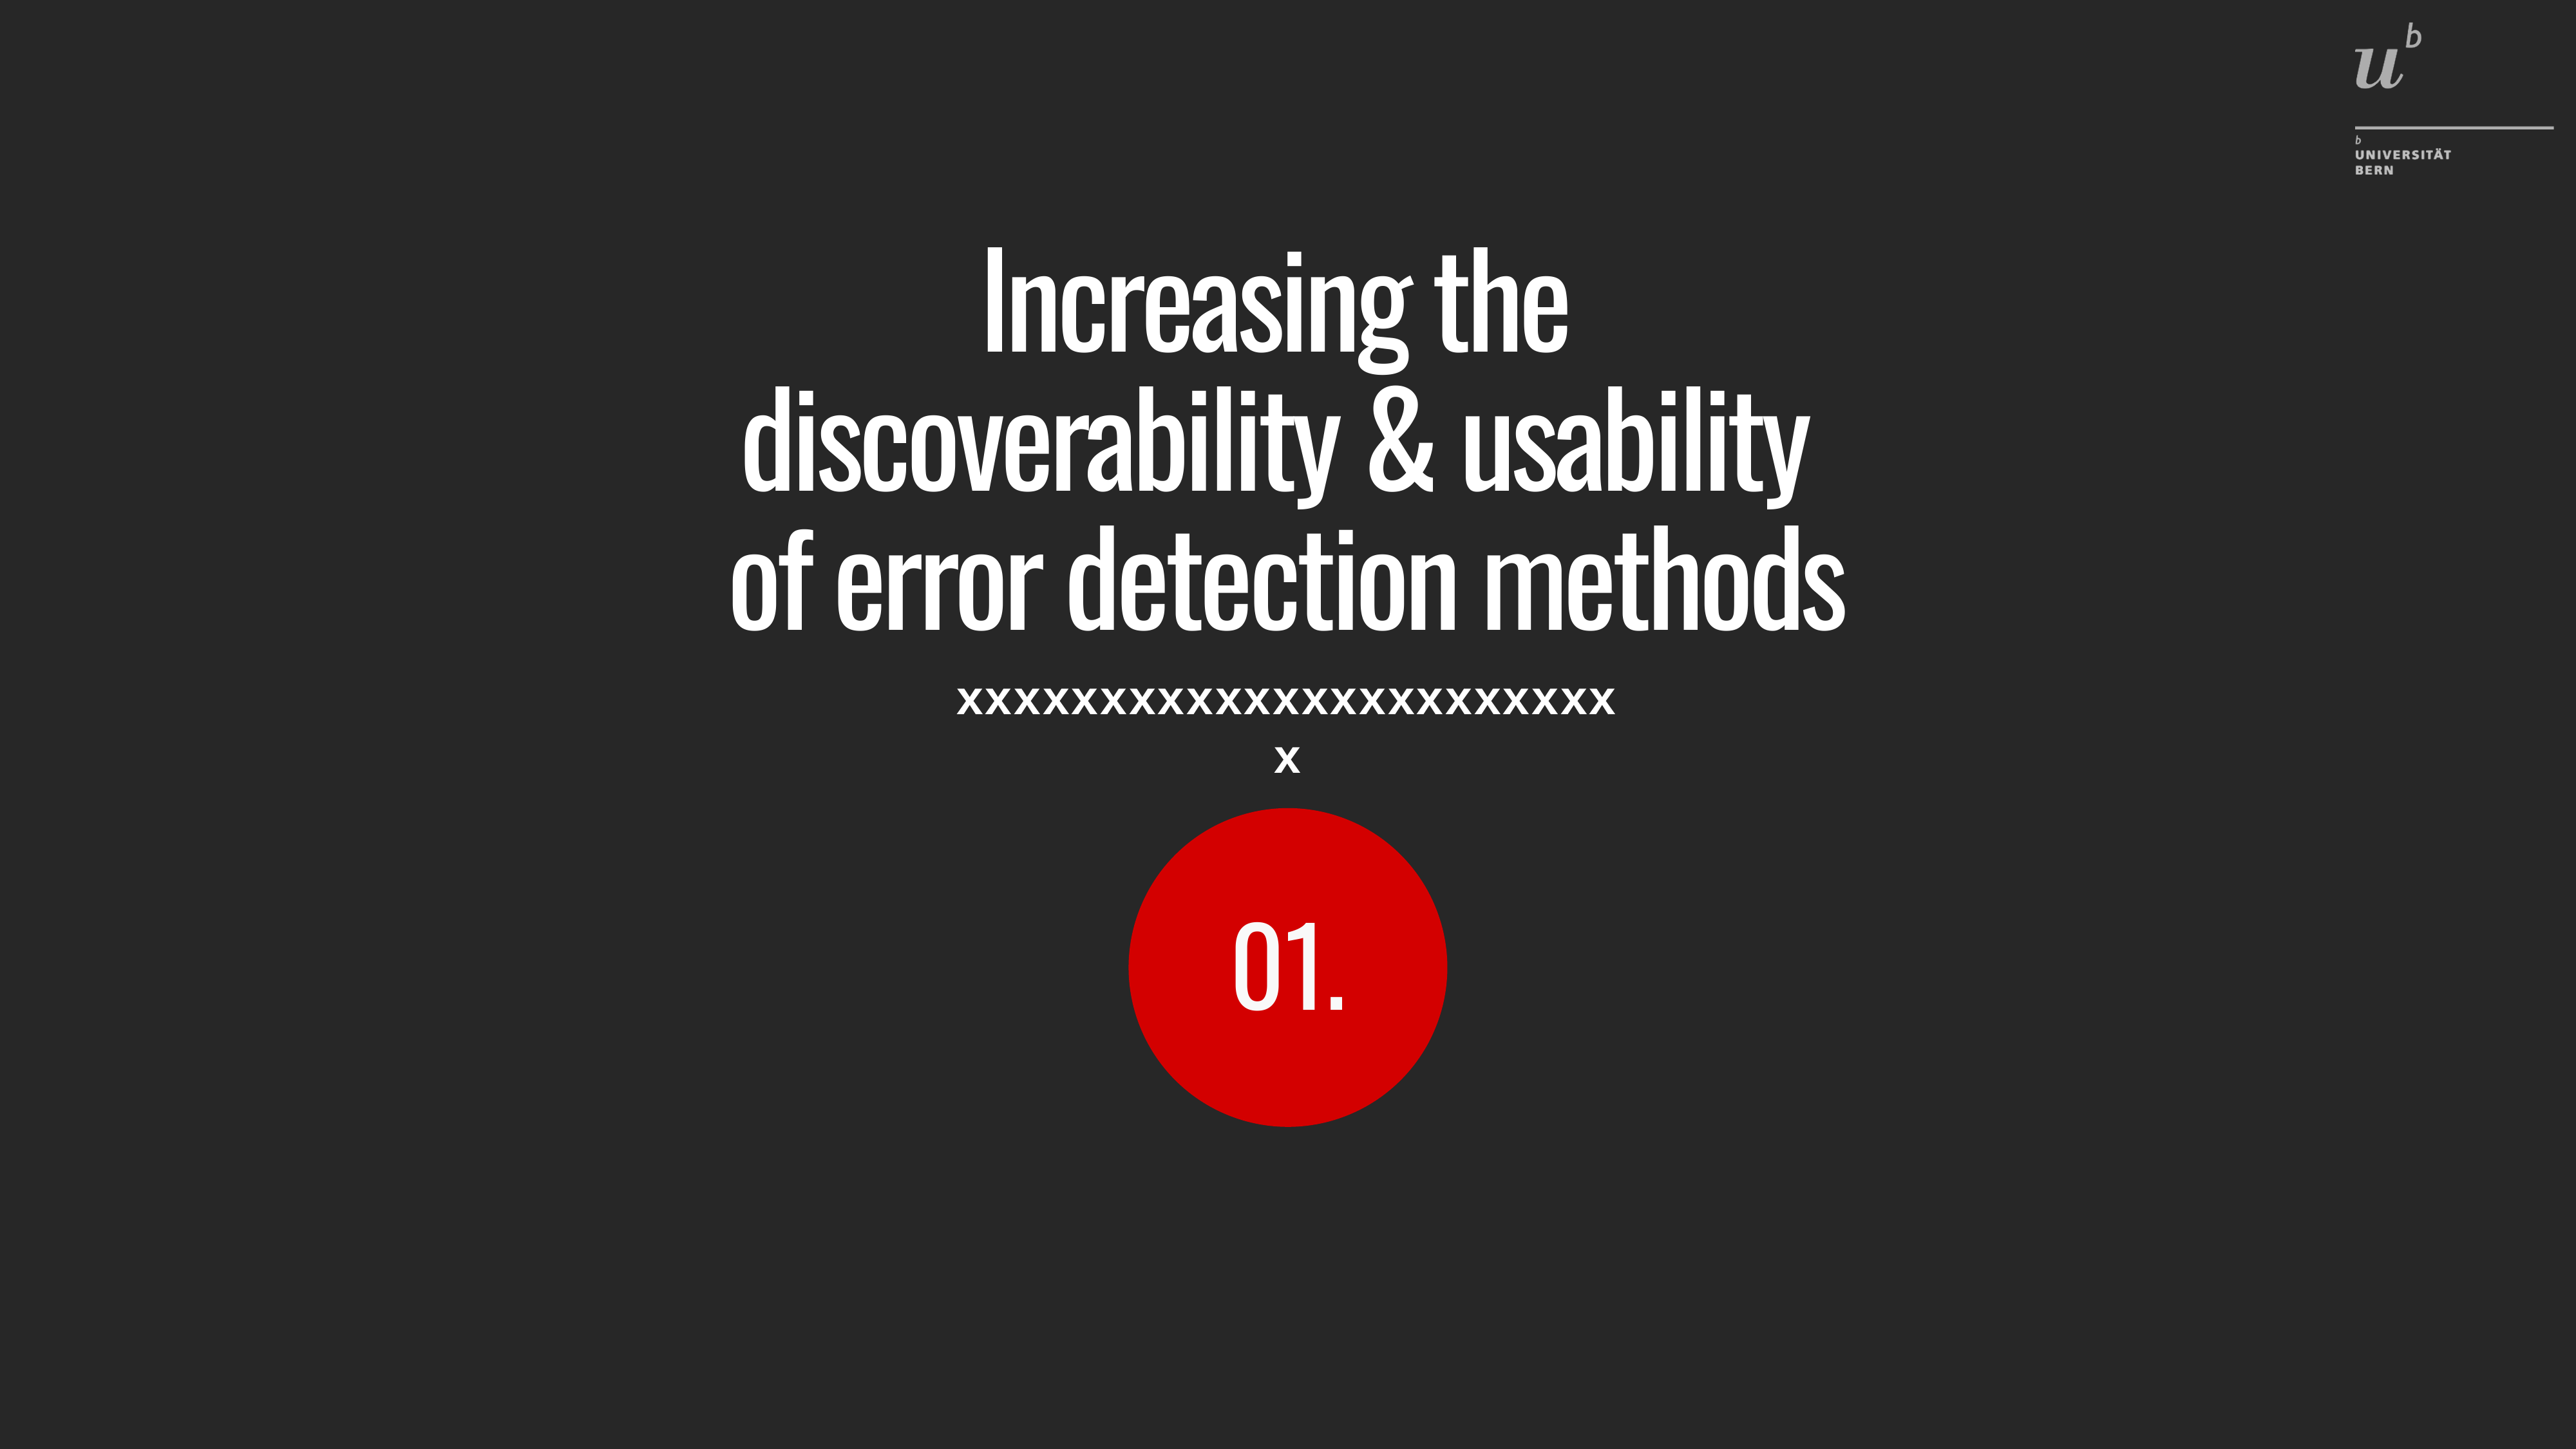

Increasing the
discoverability & usability
of error detection methods
01.